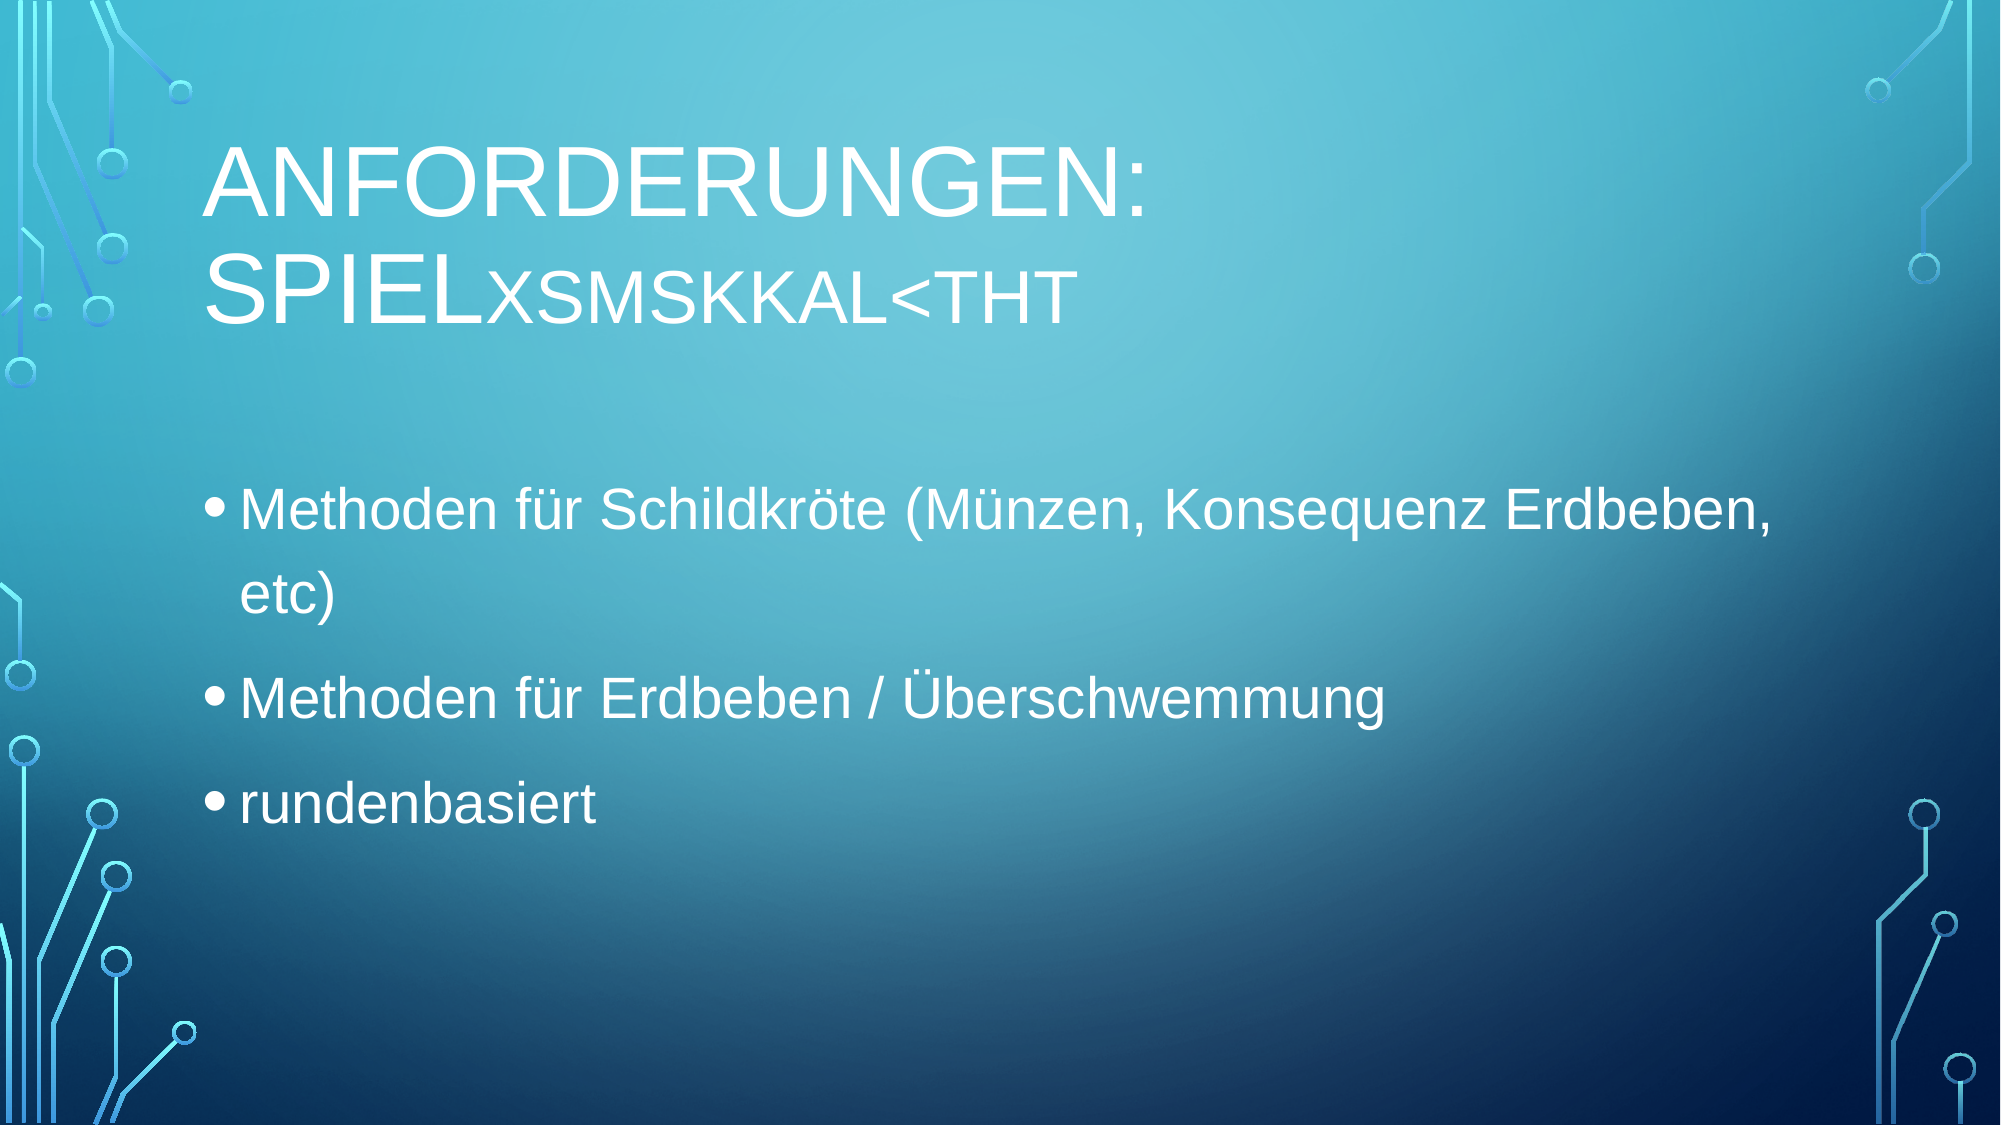

Anforderungen: Spielxsmskkal<Tht

Methoden für Schildkröte (Münzen, Konsequenz Erdbeben, etc)
Methoden für Erdbeben / Überschwemmung
rundenbasiert